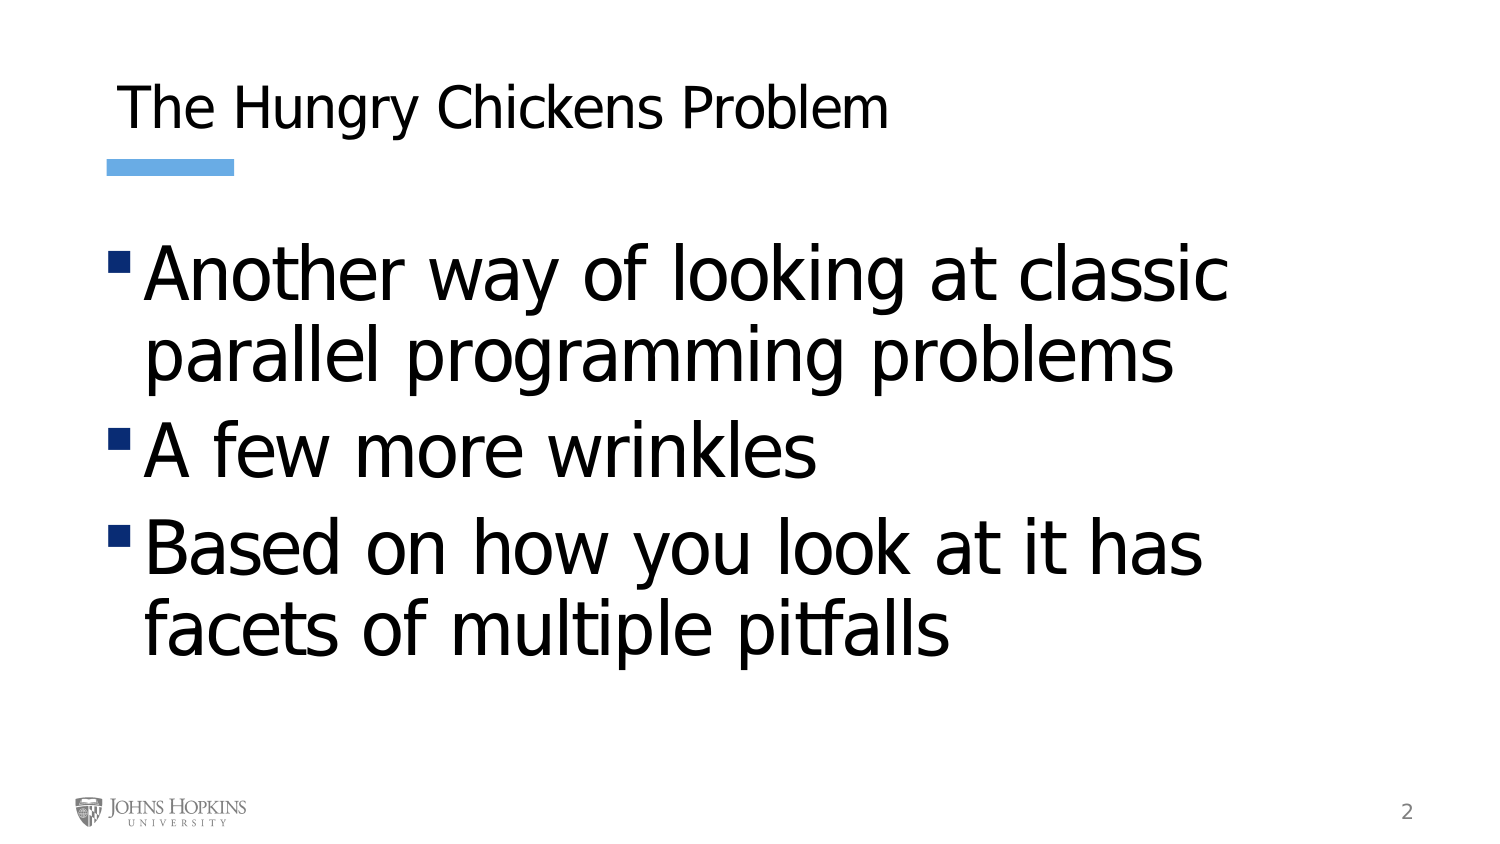

The Hungry Chickens Problem
Another way of looking at classic parallel programming problems
A few more wrinkles
Based on how you look at it has facets of multiple pitfalls